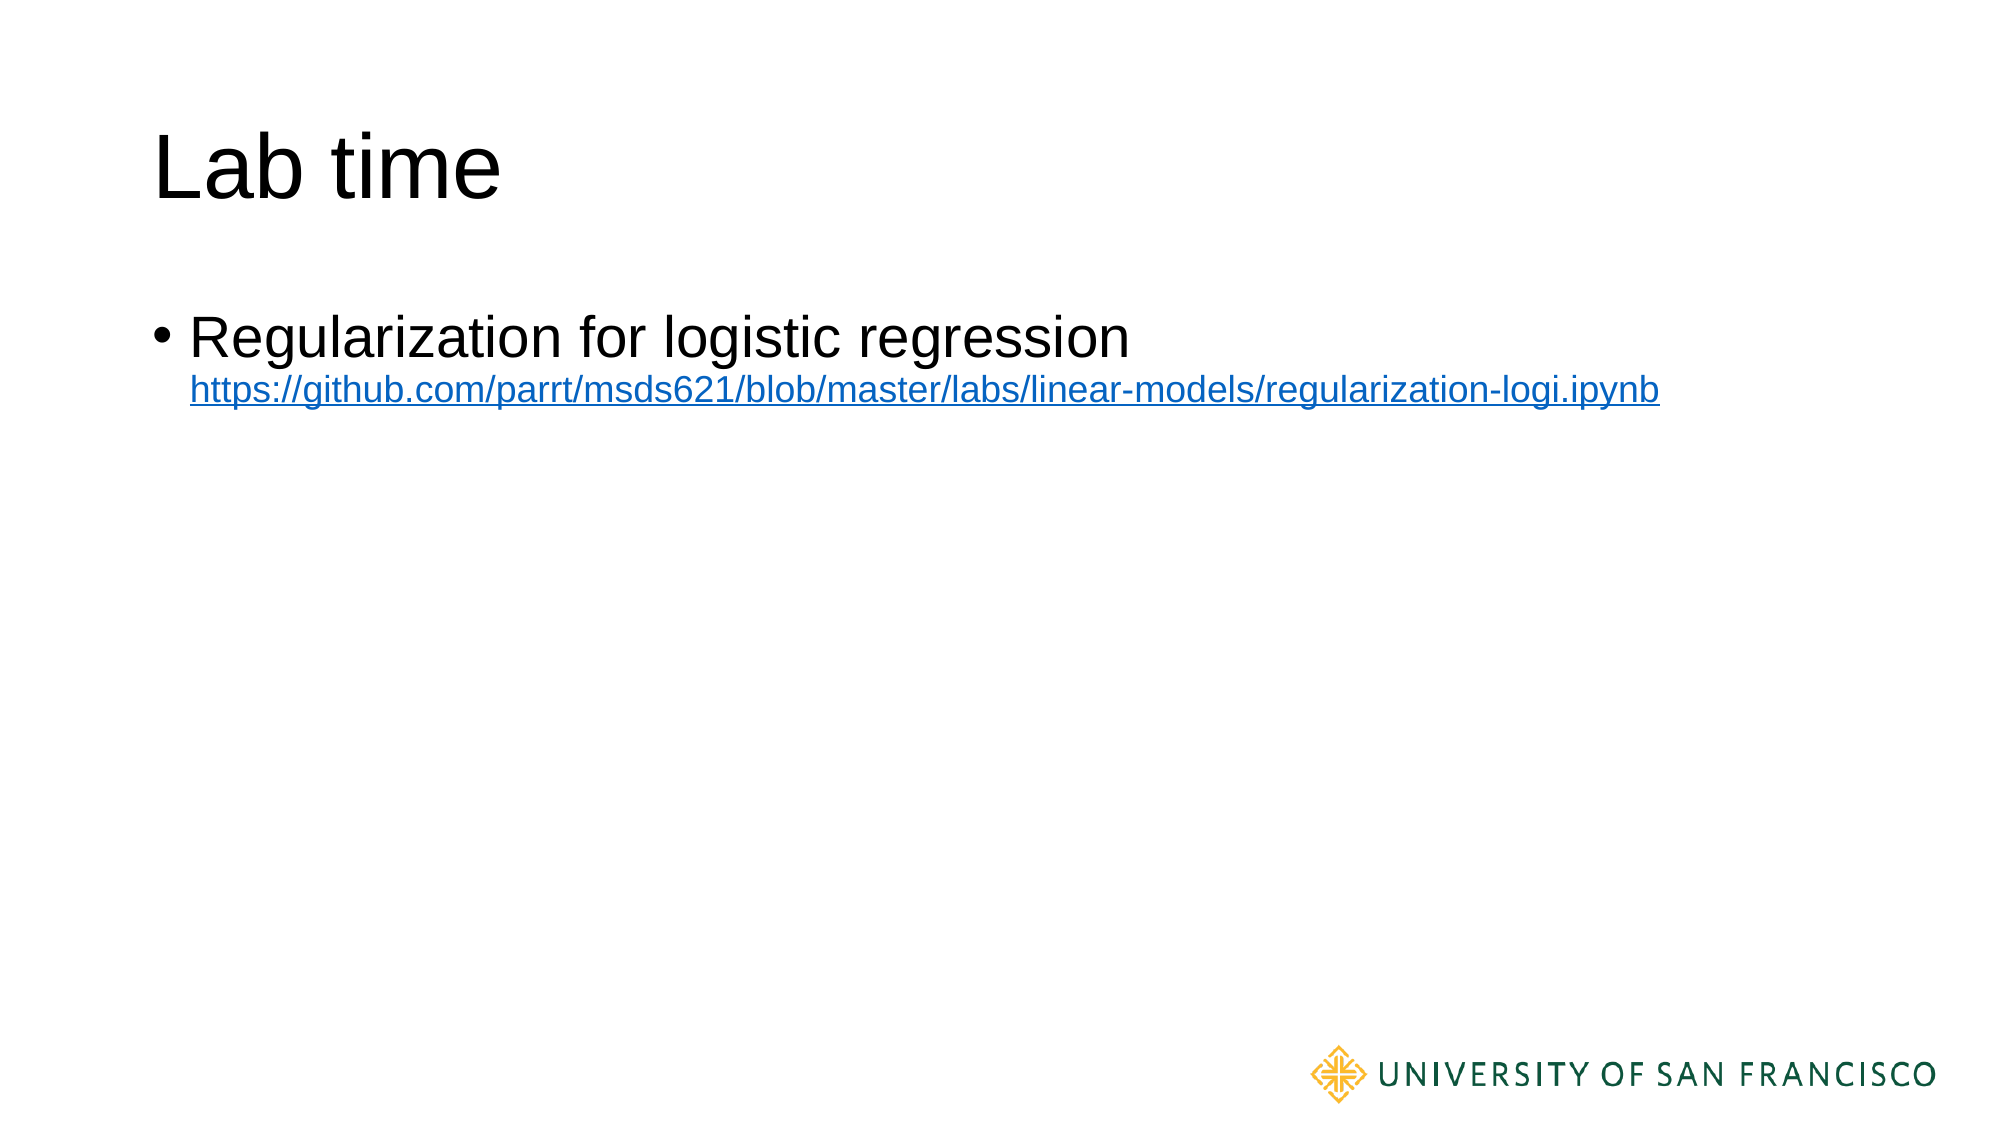

# Lab time
Regularization for logistic regression
https://github.com/parrt/msds621/blob/master/labs/linear-models/regularization-logi.ipynb